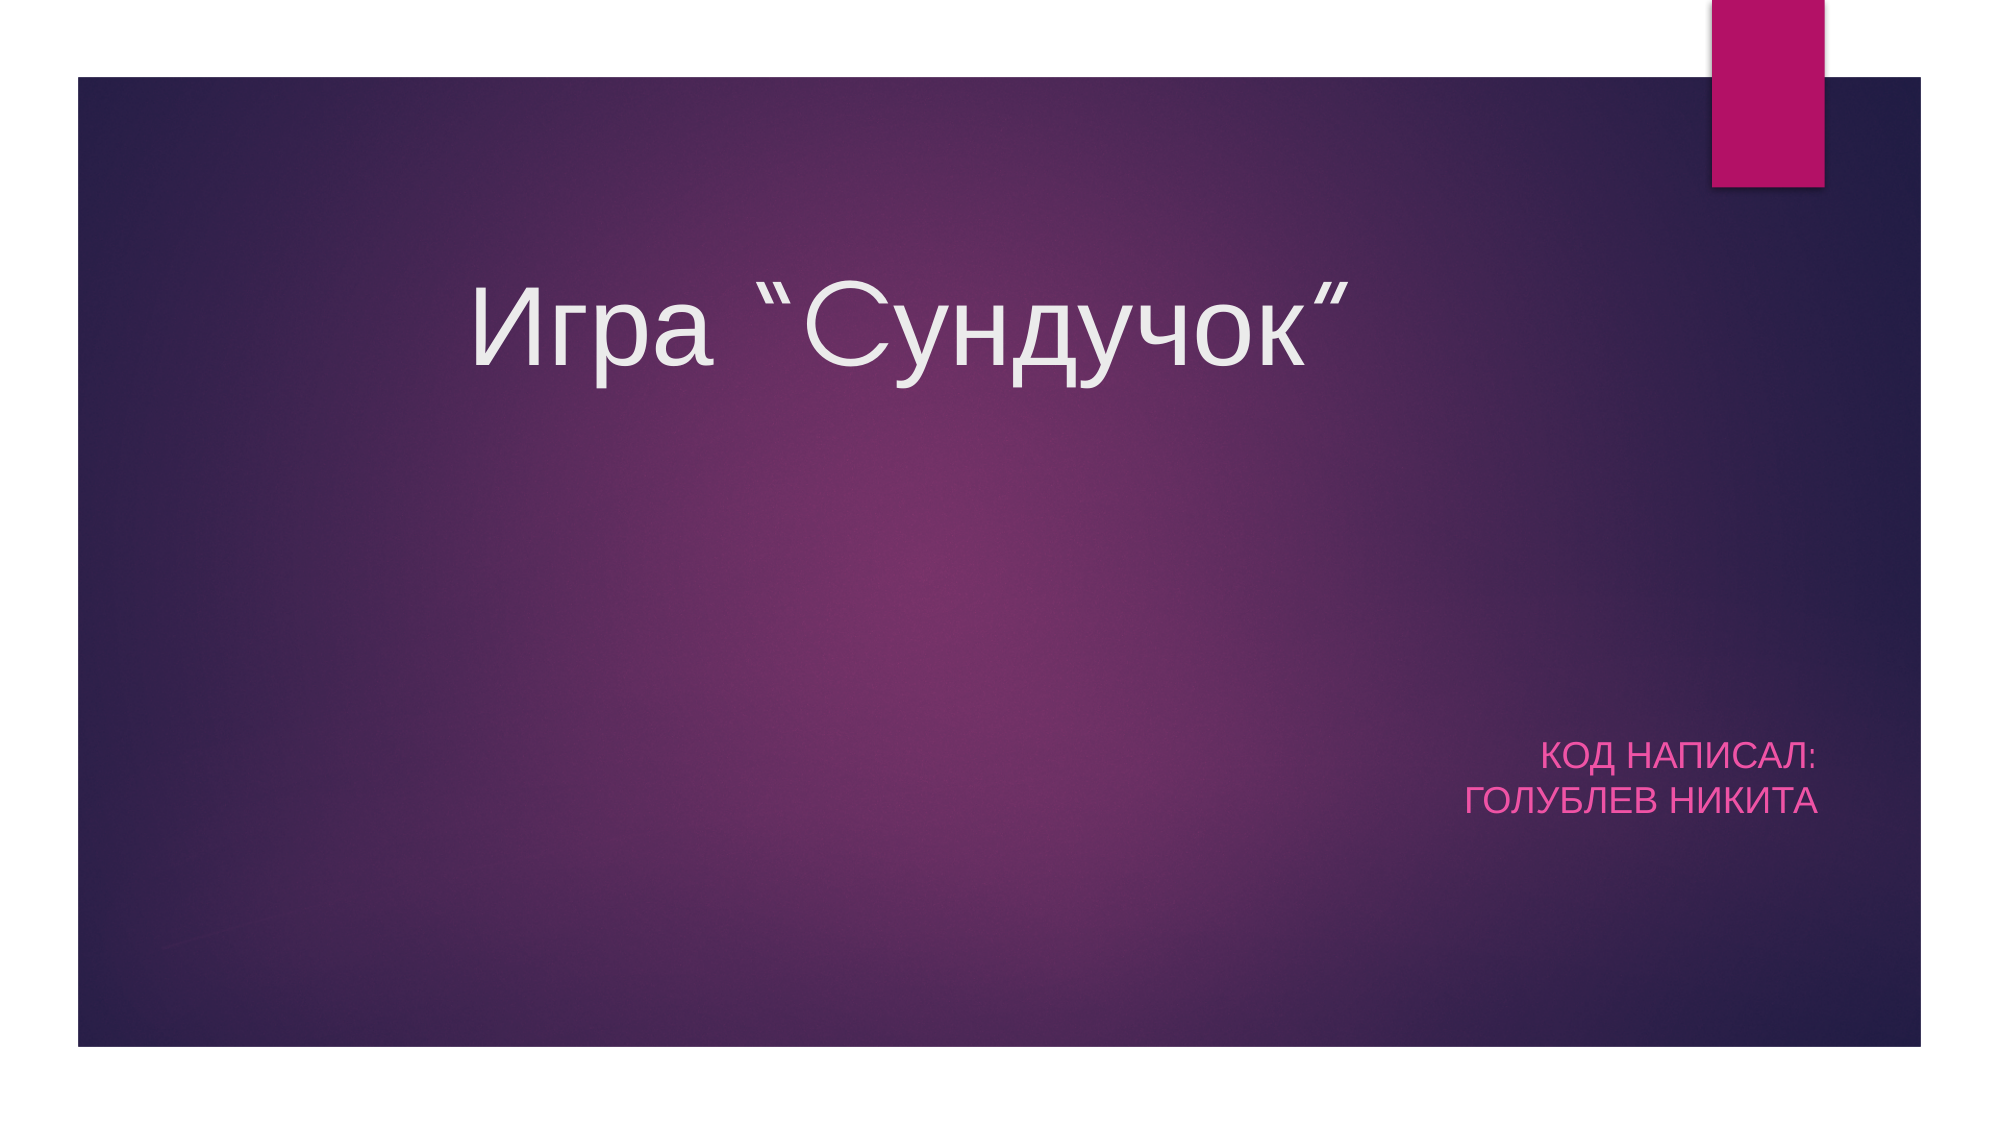

# Игра “Cундучок”
Код написал:
Голублев Никита